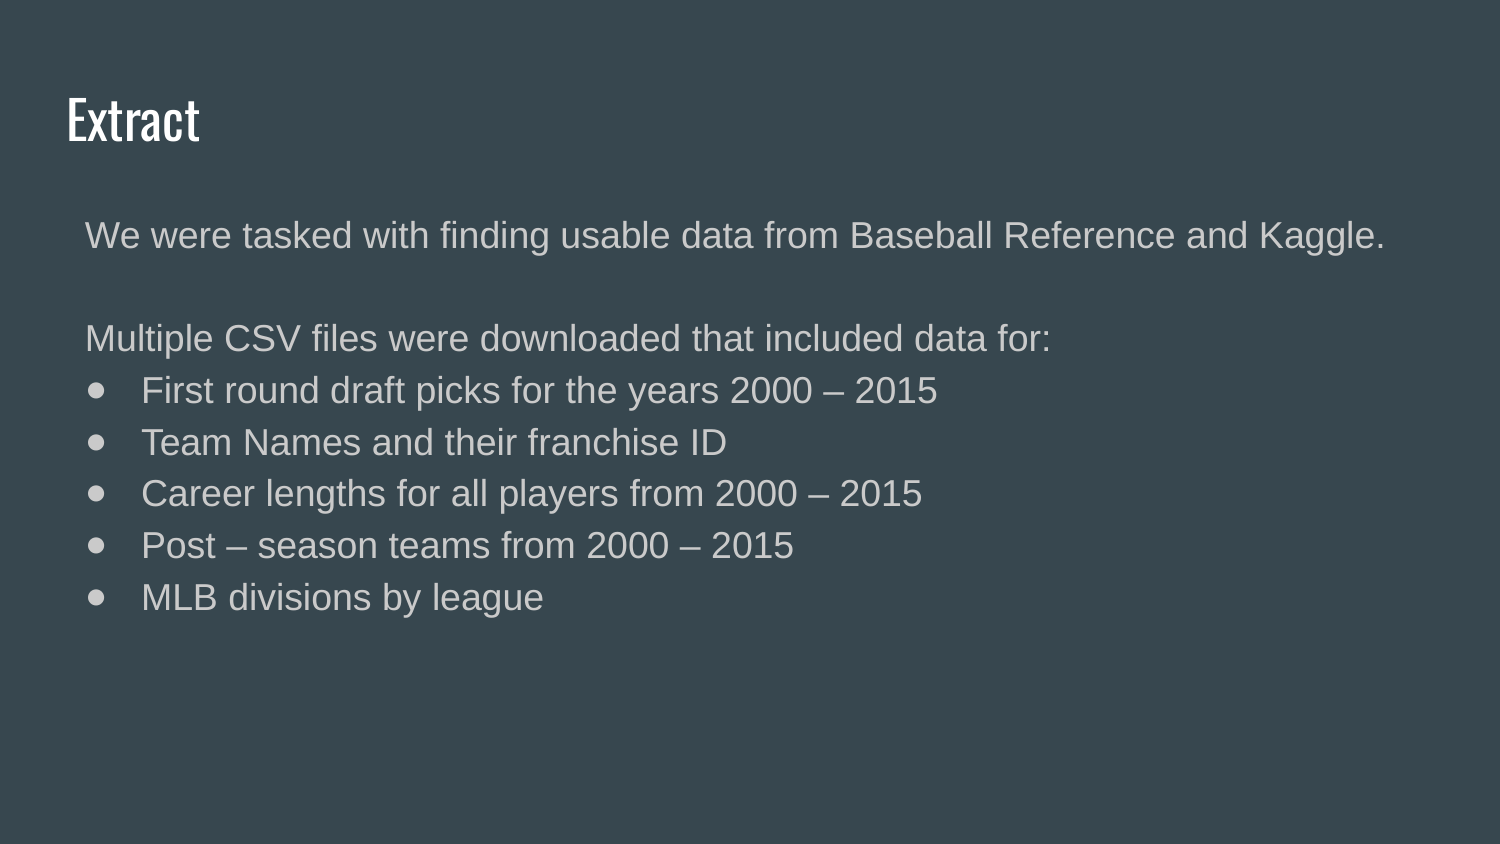

# Extract
We were tasked with finding usable data from Baseball Reference and Kaggle.

Multiple CSV files were downloaded that included data for:
First round draft picks for the years 2000 – 2015
Team Names and their franchise ID
Career lengths for all players from 2000 – 2015
Post – season teams from 2000 – 2015
MLB divisions by league